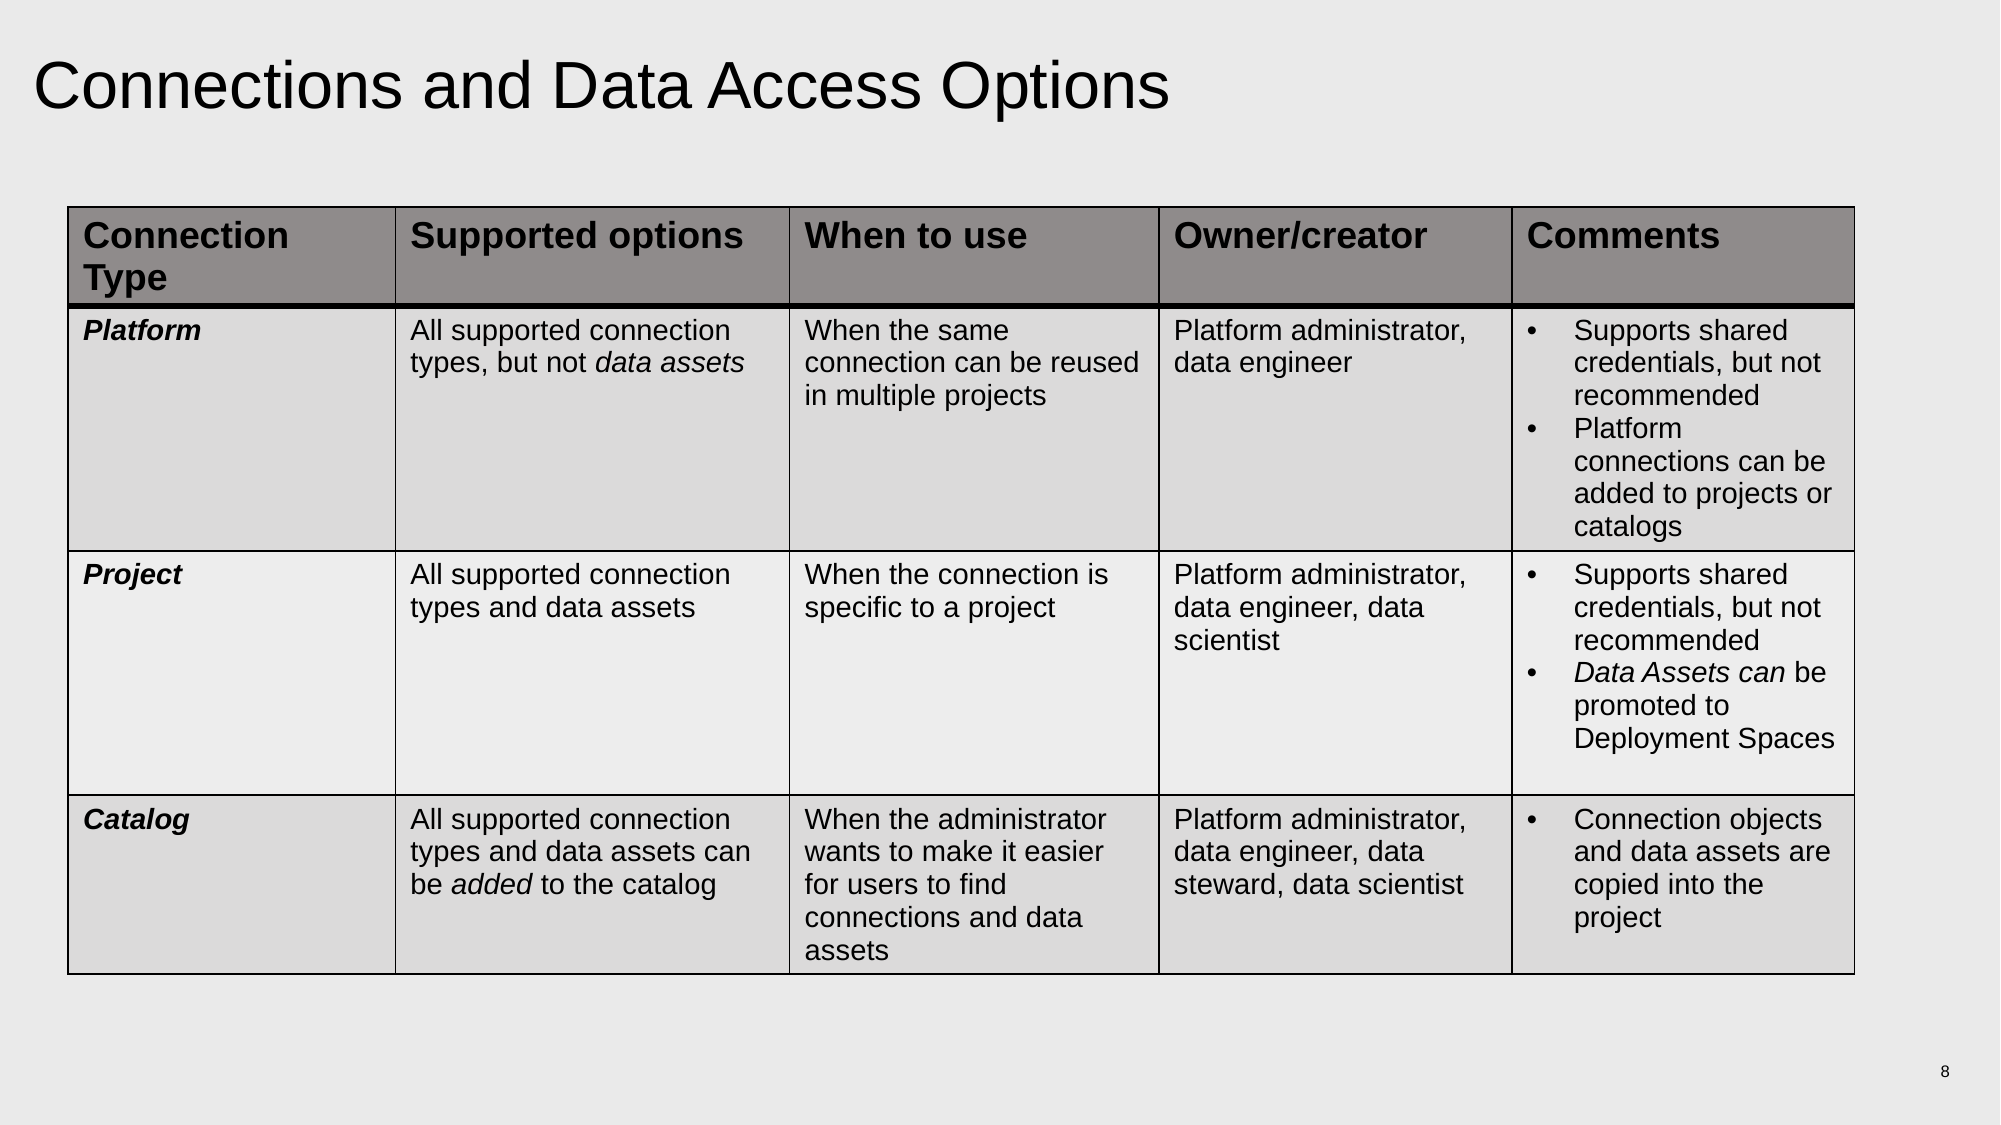

# Connections and Data Access Options
| Connection Type | Supported options | When to use | Owner/creator | Comments |
| --- | --- | --- | --- | --- |
| Platform | All supported connection types, but not data assets | When the same connection can be reused in multiple projects | Platform administrator, data engineer | Supports shared credentials, but not recommended Platform connections can be added to projects or catalogs |
| Project | All supported connection types and data assets | When the connection is specific to a project | Platform administrator, data engineer, data scientist | Supports shared credentials, but not recommended Data Assets can be promoted to Deployment Spaces |
| Catalog | All supported connection types and data assets can be added to the catalog | When the administrator wants to make it easier for users to find connections and data assets | Platform administrator, data engineer, data steward, data scientist | Connection objects and data assets are copied into the project |

8